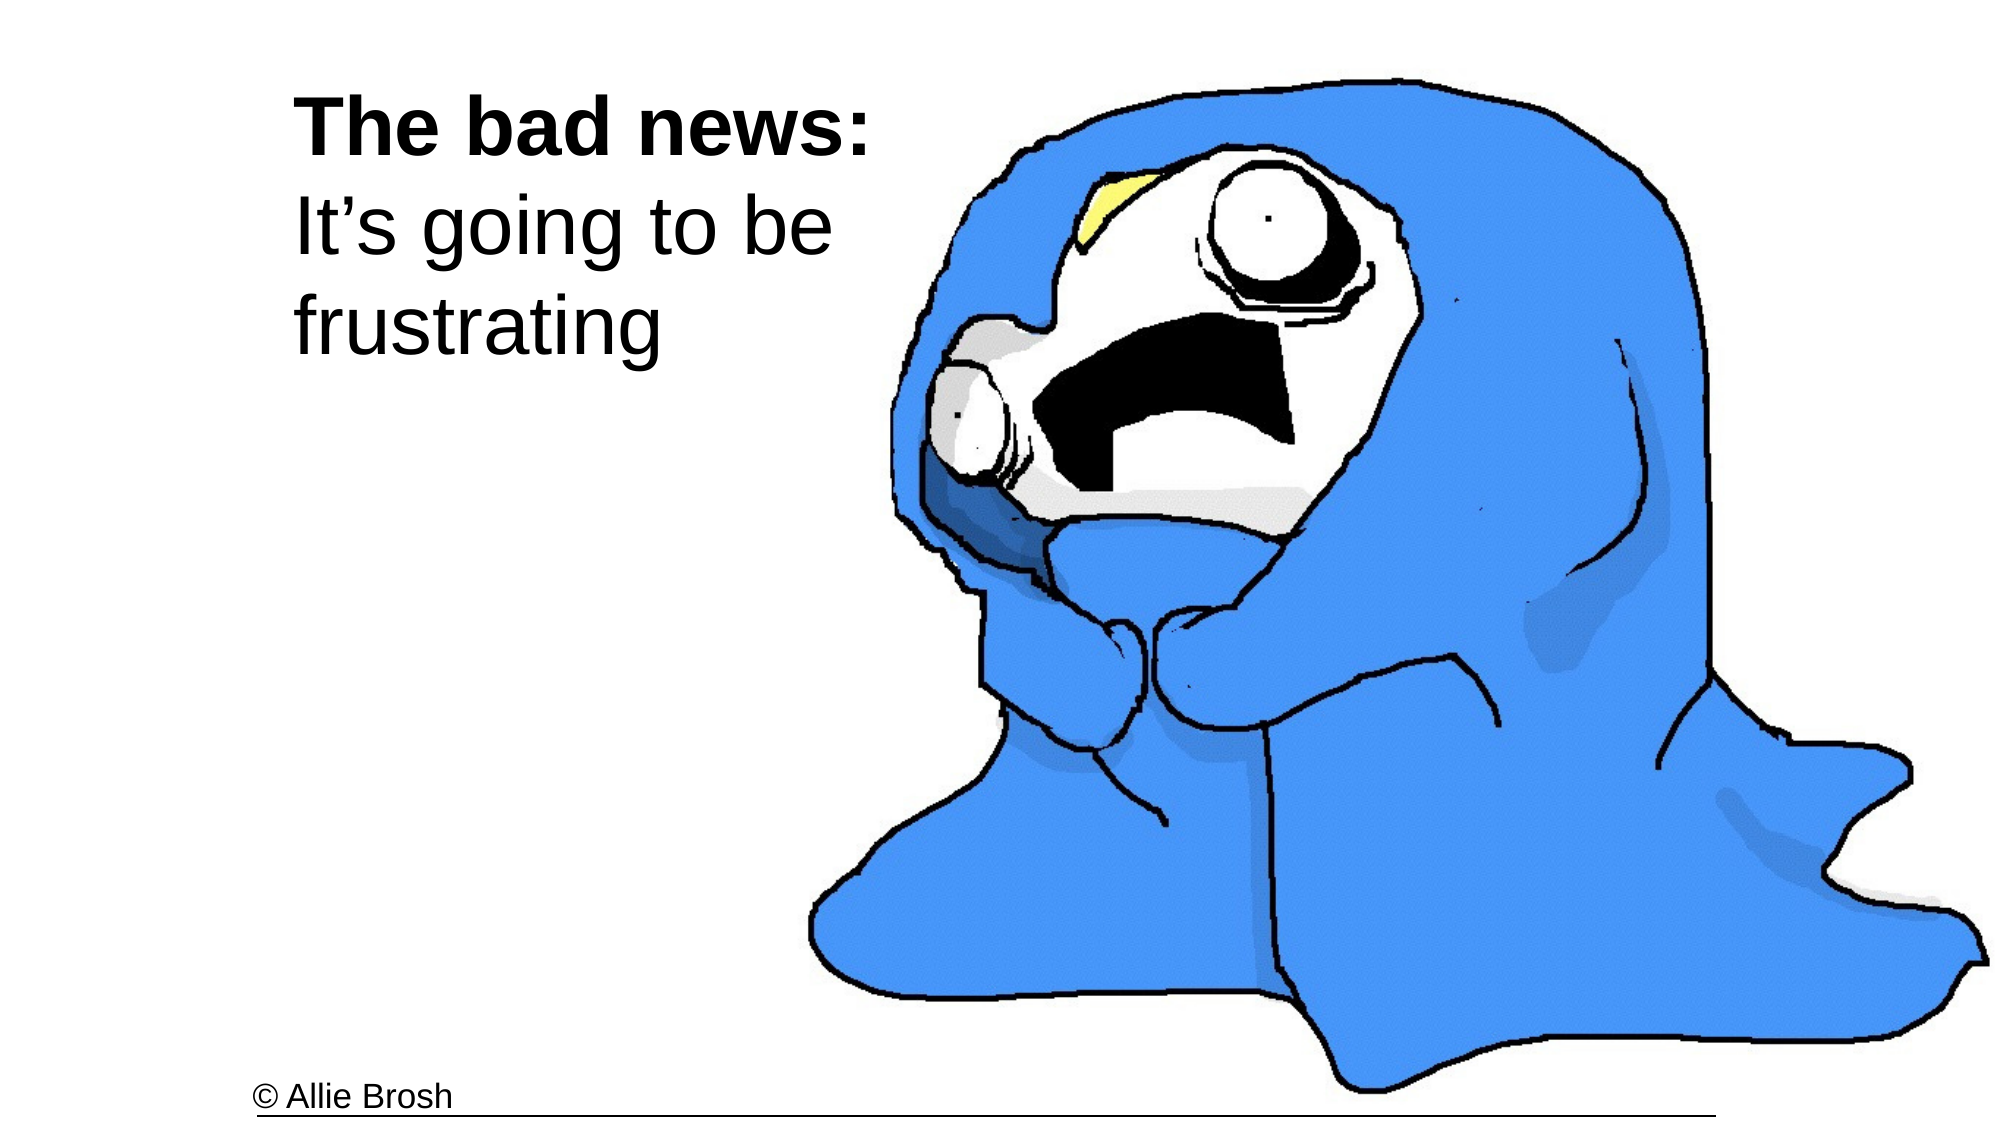

The bad news: It’s going to be frustrating

© Allie Brosh